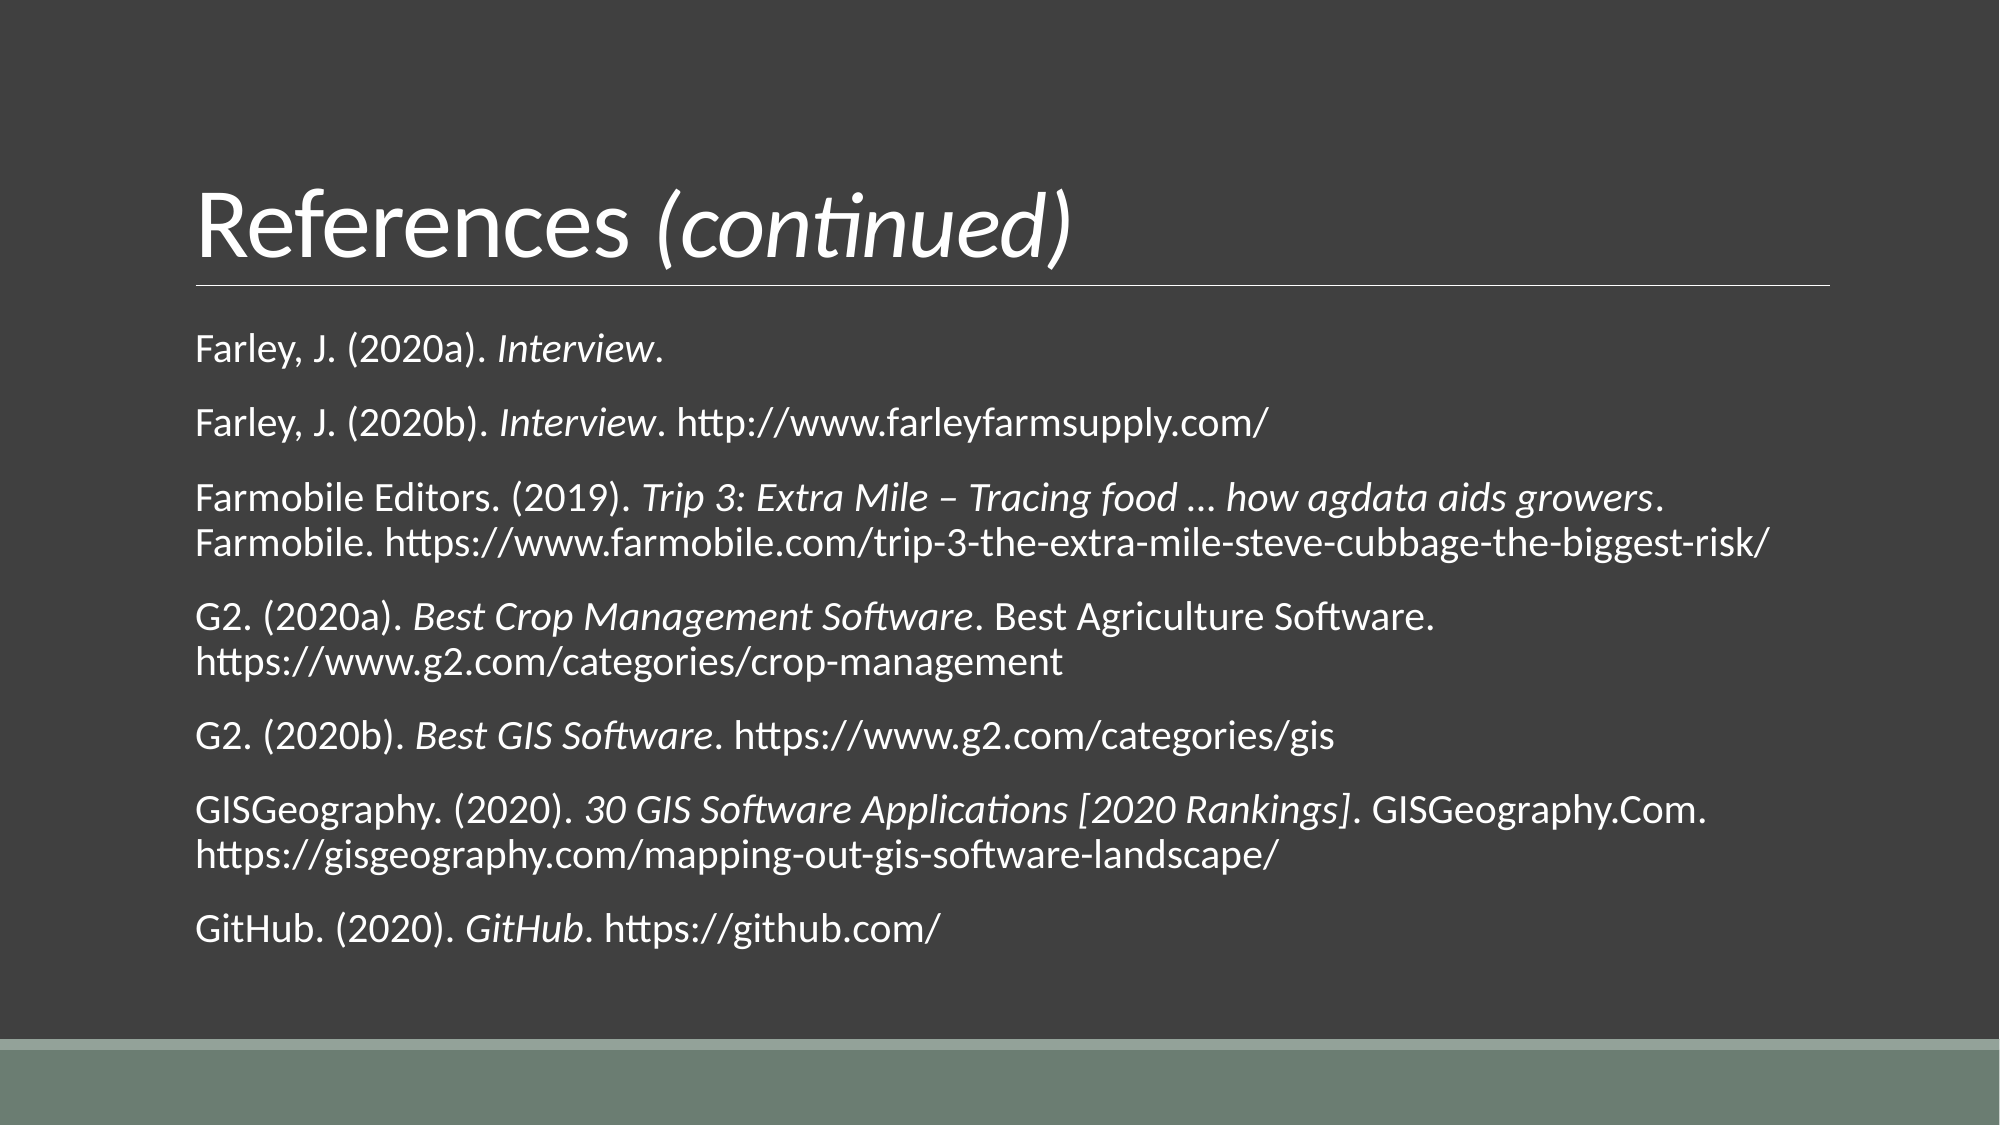

# References (continued)
Farley, J. (2020a). Interview.
Farley, J. (2020b). Interview. http://www.farleyfarmsupply.com/
Farmobile Editors. (2019). Trip 3: Extra Mile – Tracing food … how agdata aids growers. Farmobile. https://www.farmobile.com/trip-3-the-extra-mile-steve-cubbage-the-biggest-risk/
G2. (2020a). Best Crop Management Software. Best Agriculture Software. https://www.g2.com/categories/crop-management
G2. (2020b). Best GIS Software. https://www.g2.com/categories/gis
GISGeography. (2020). 30 GIS Software Applications [2020 Rankings]. GISGeography.Com. https://gisgeography.com/mapping-out-gis-software-landscape/
GitHub. (2020). GitHub. https://github.com/